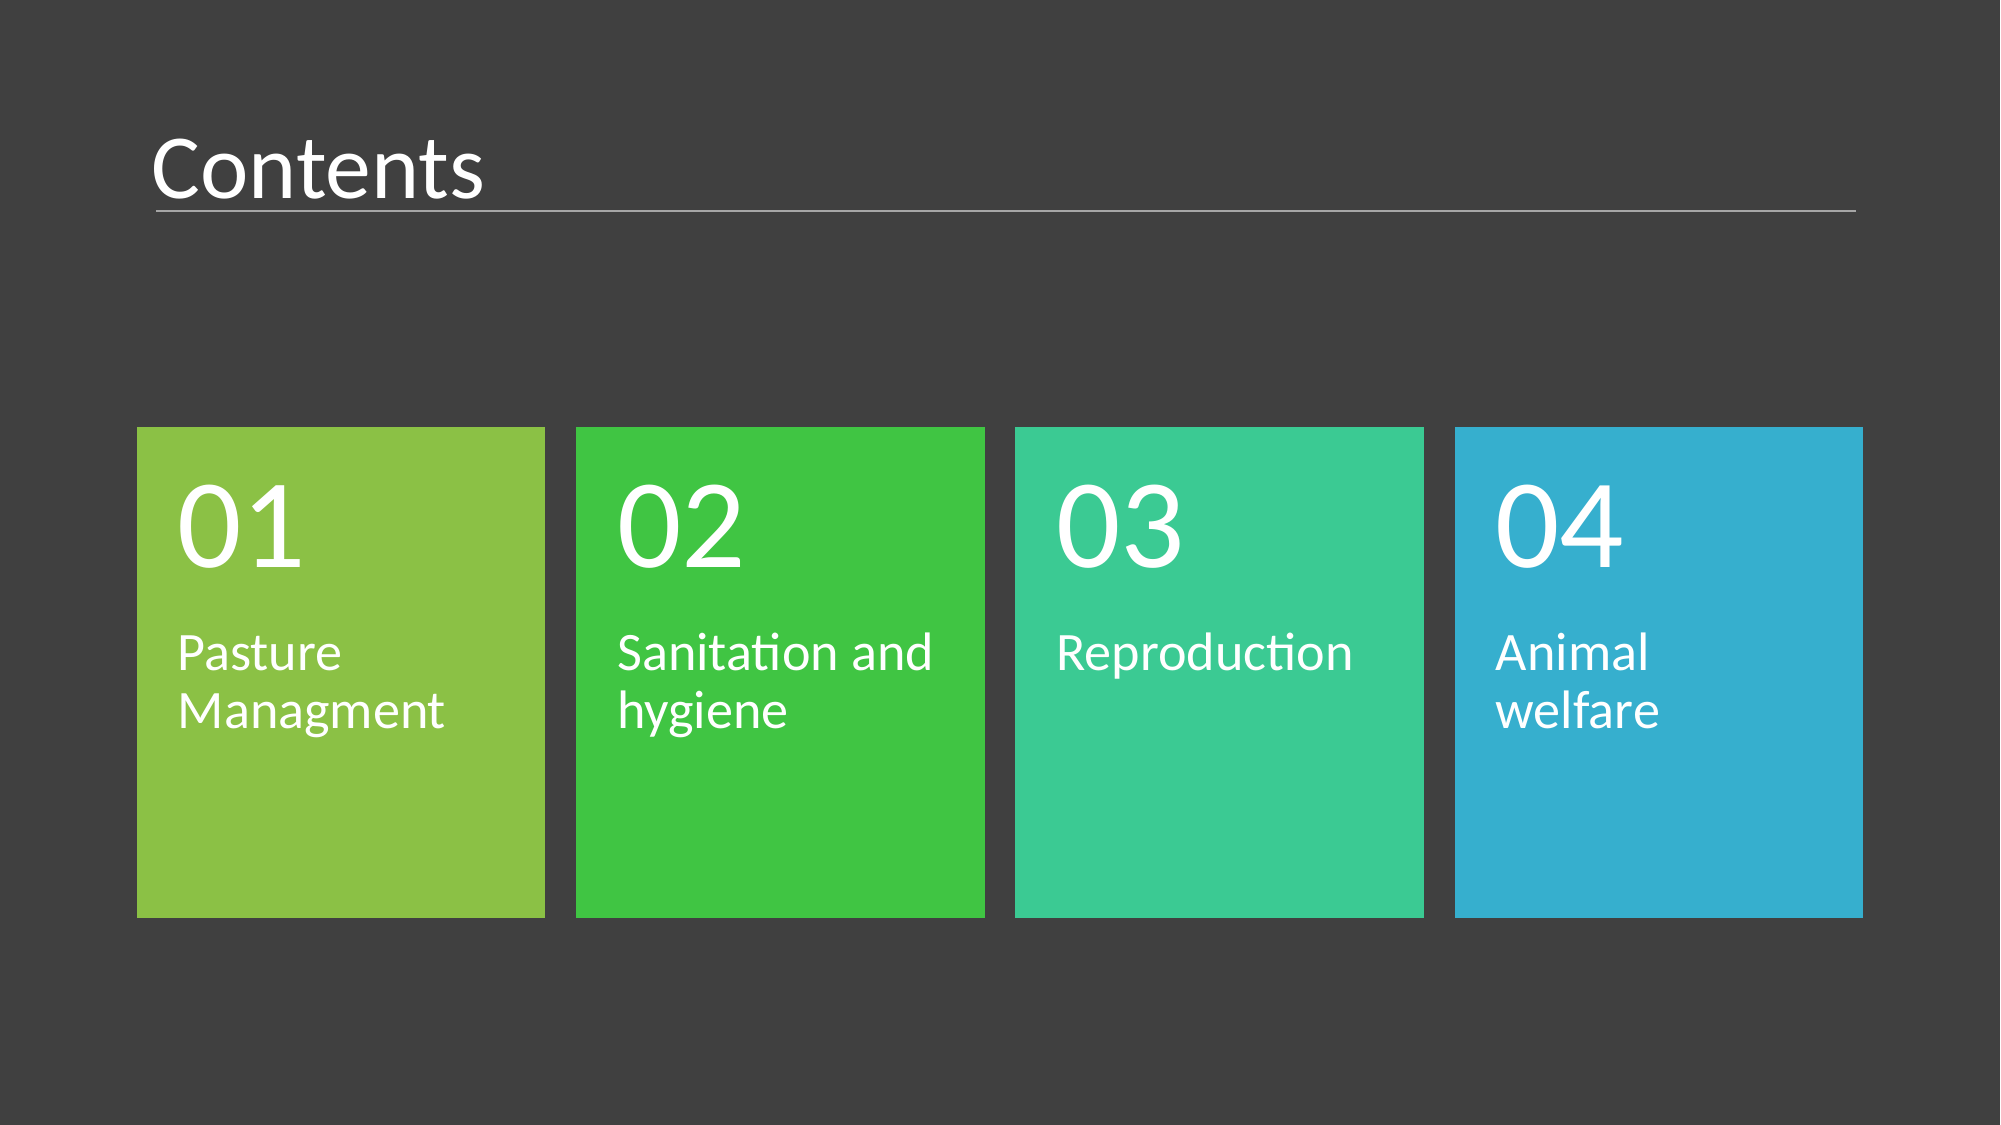

# Contents
Pasture Managment
01
Sanitation and hygiene
02
Reproduction
03
Animal welfare
04